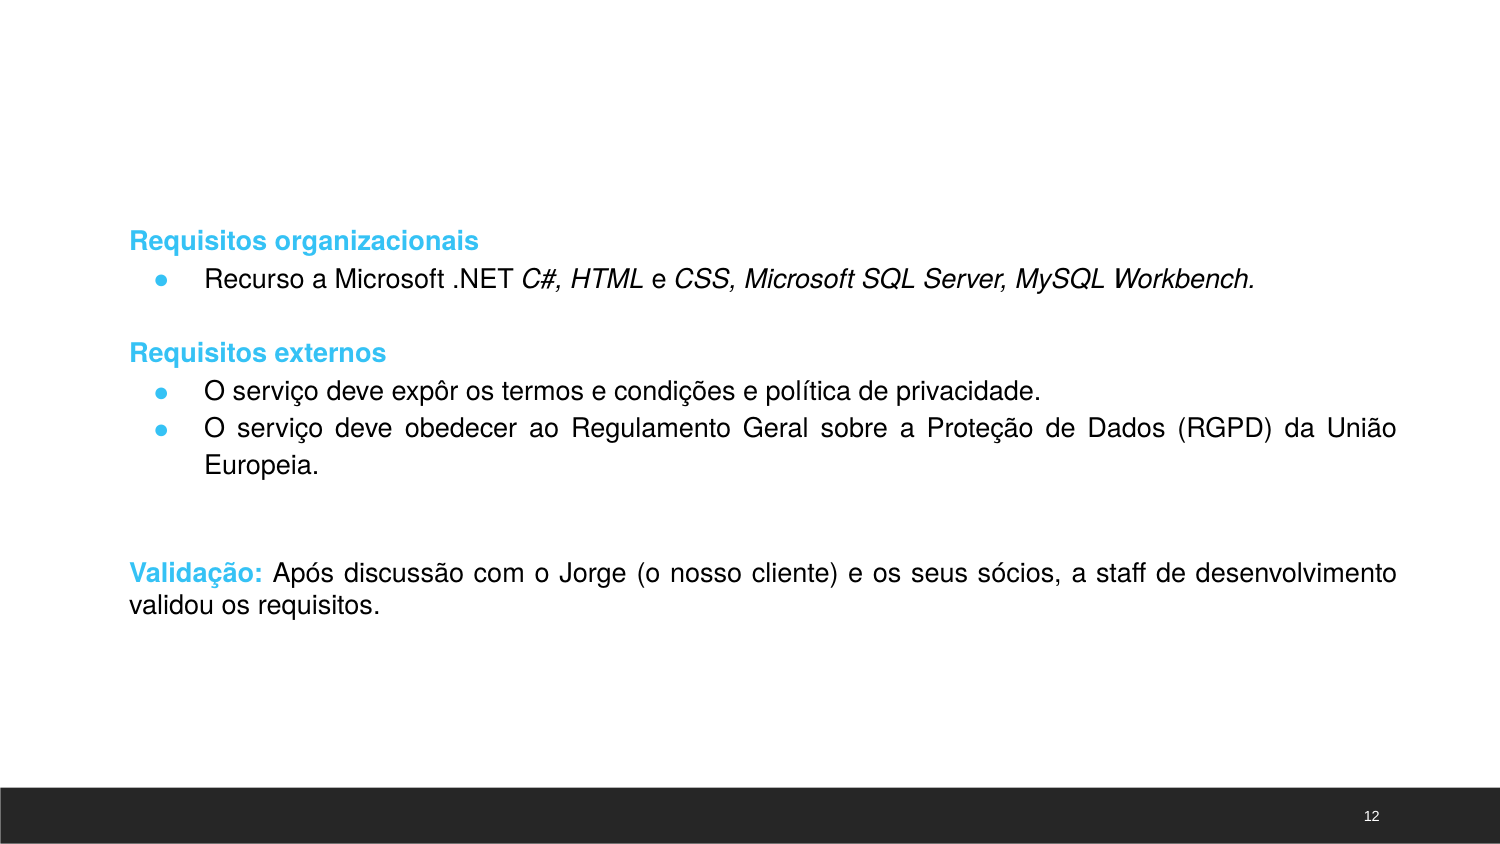

Requisitos organizacionais
Recurso a Microsoft .NET C#, HTML e CSS, Microsoft SQL Server, MySQL Workbench.

Requisitos externos
O serviço deve expôr os termos e condições e política de privacidade.
O serviço deve obedecer ao Regulamento Geral sobre a Proteção de Dados (RGPD) da União Europeia.

Validação: Após discussão com o Jorge (o nosso cliente) e os seus sócios, a staff de desenvolvimento validou os requisitos.
12